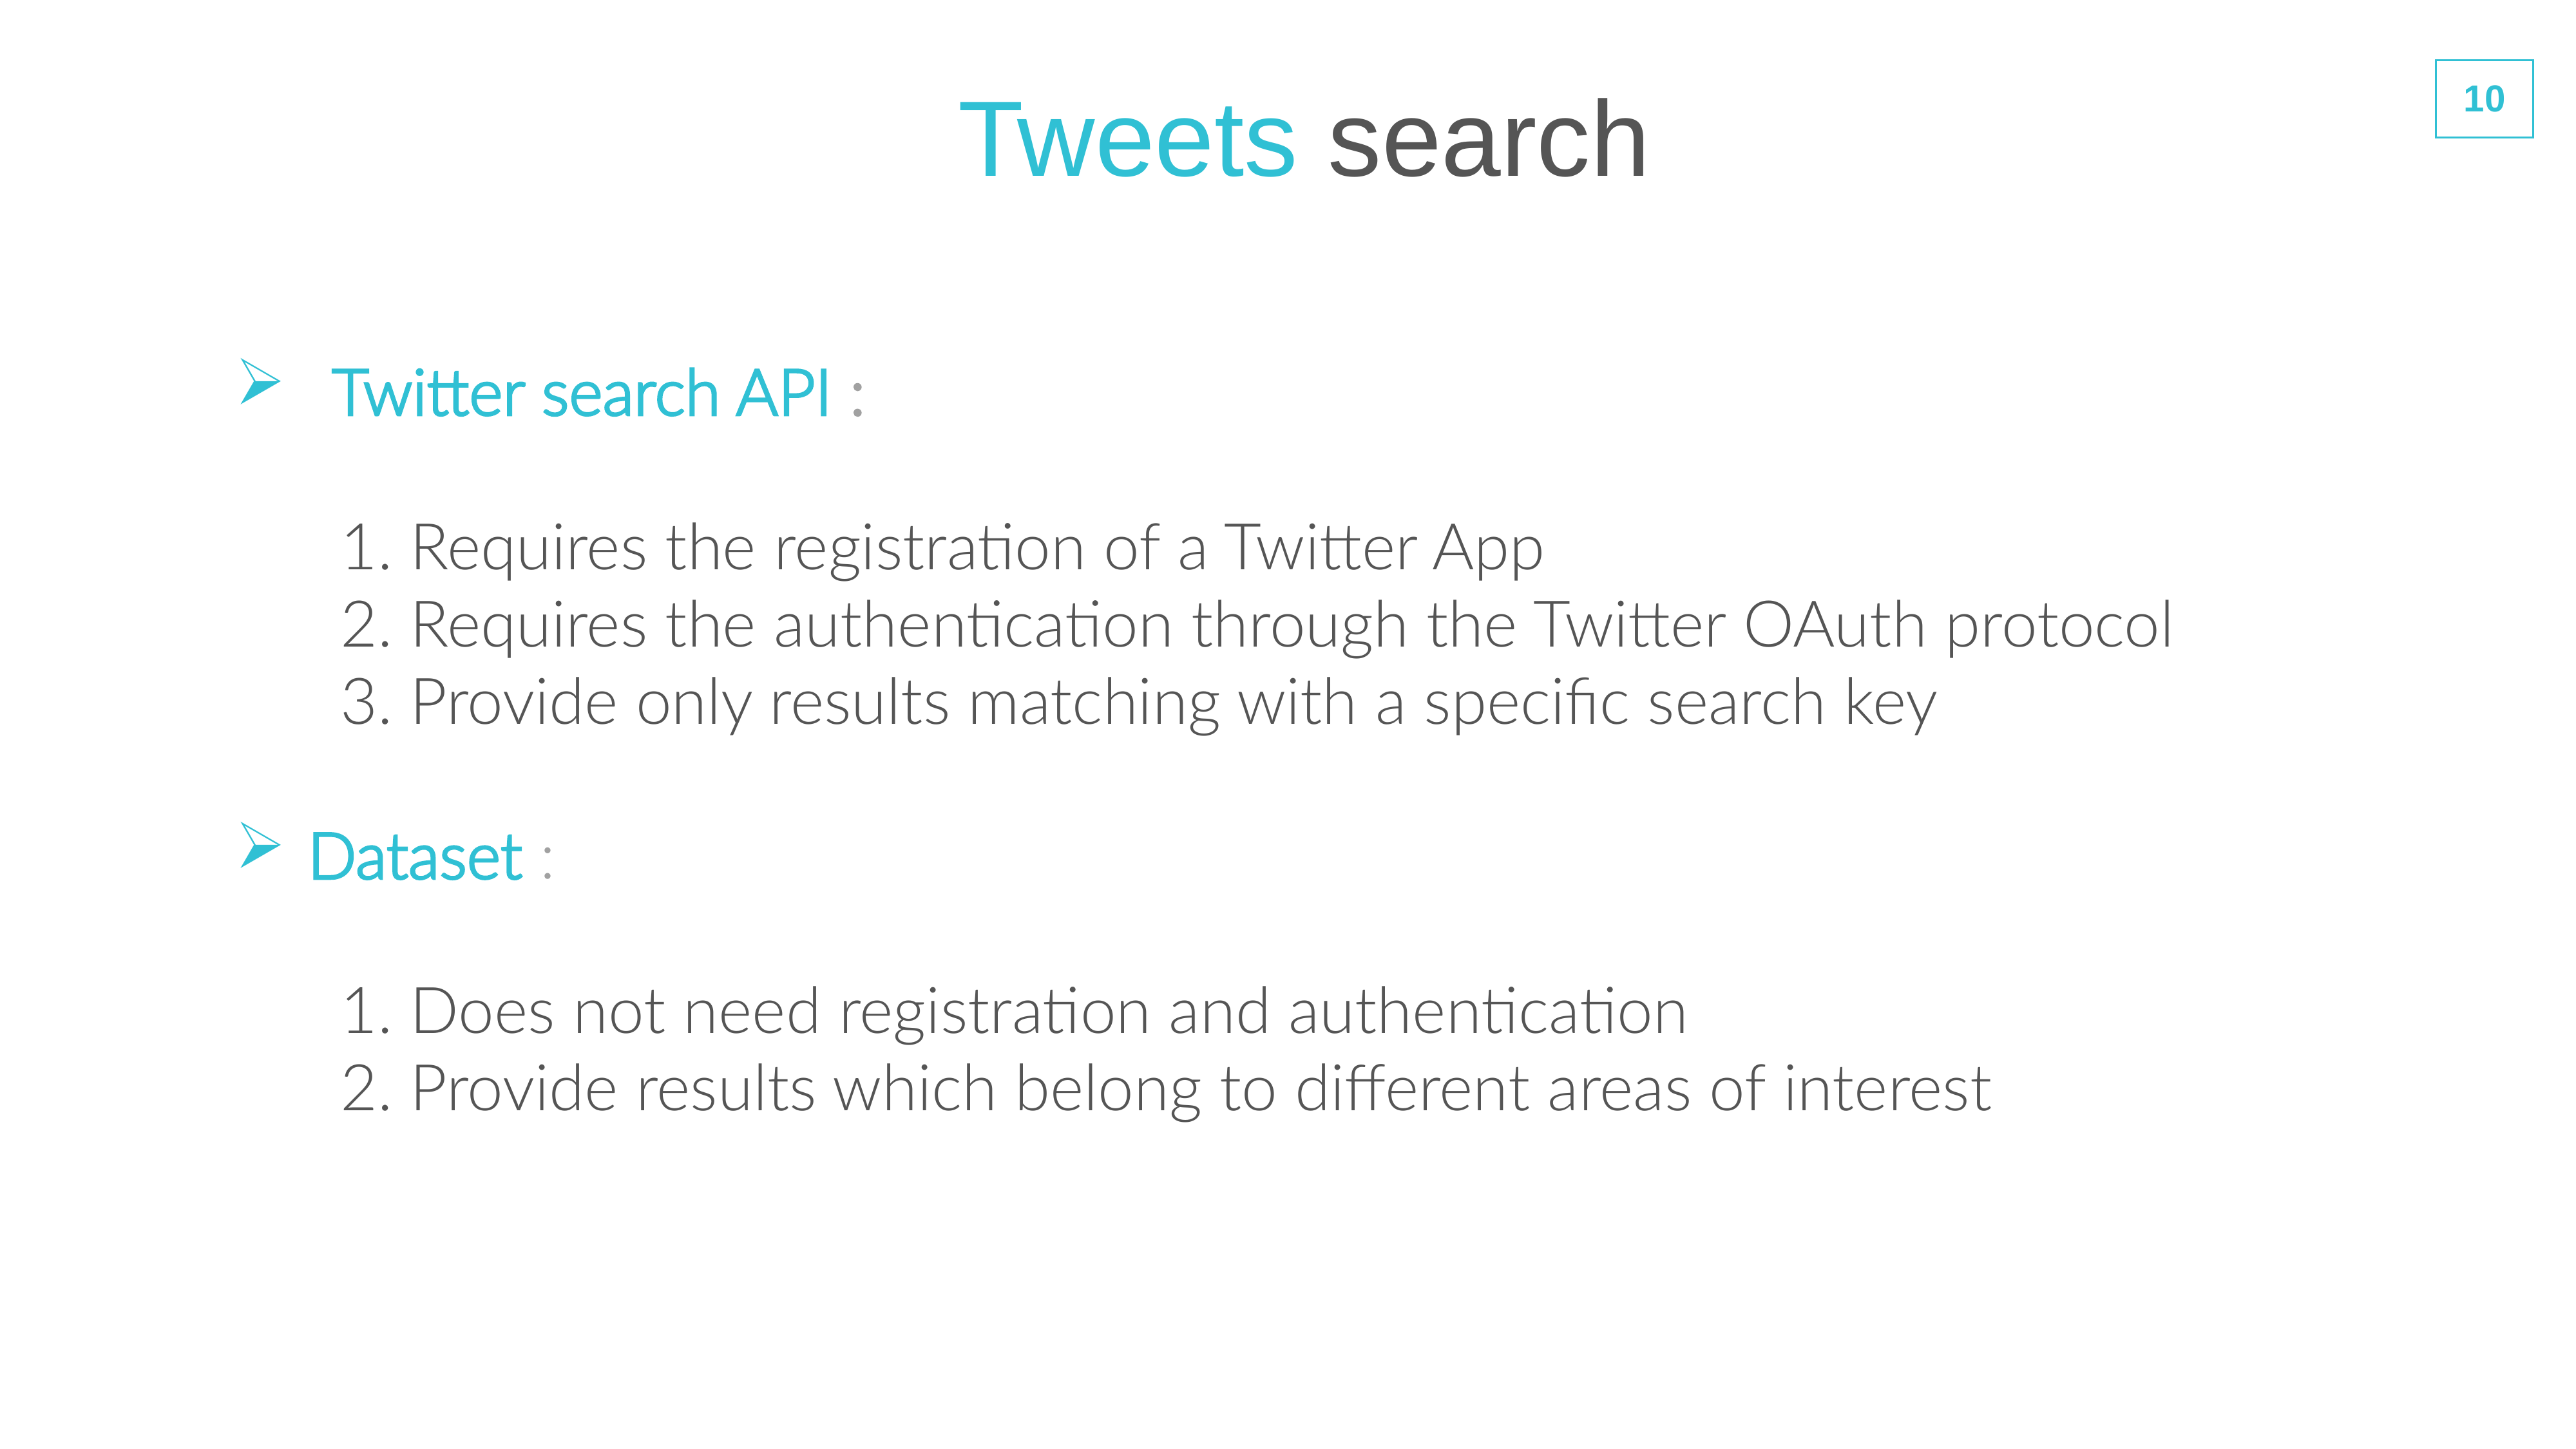

Tweets search
Twitter search API :

      1. Requires the registration of a Twitter App
      2. Requires the authentication through the Twitter OAuth protocol
      3. Provide only results matching with a specific search key

Dataset :

      1. Does not need registration and authentication
      2. Provide results which belong to different areas of interest